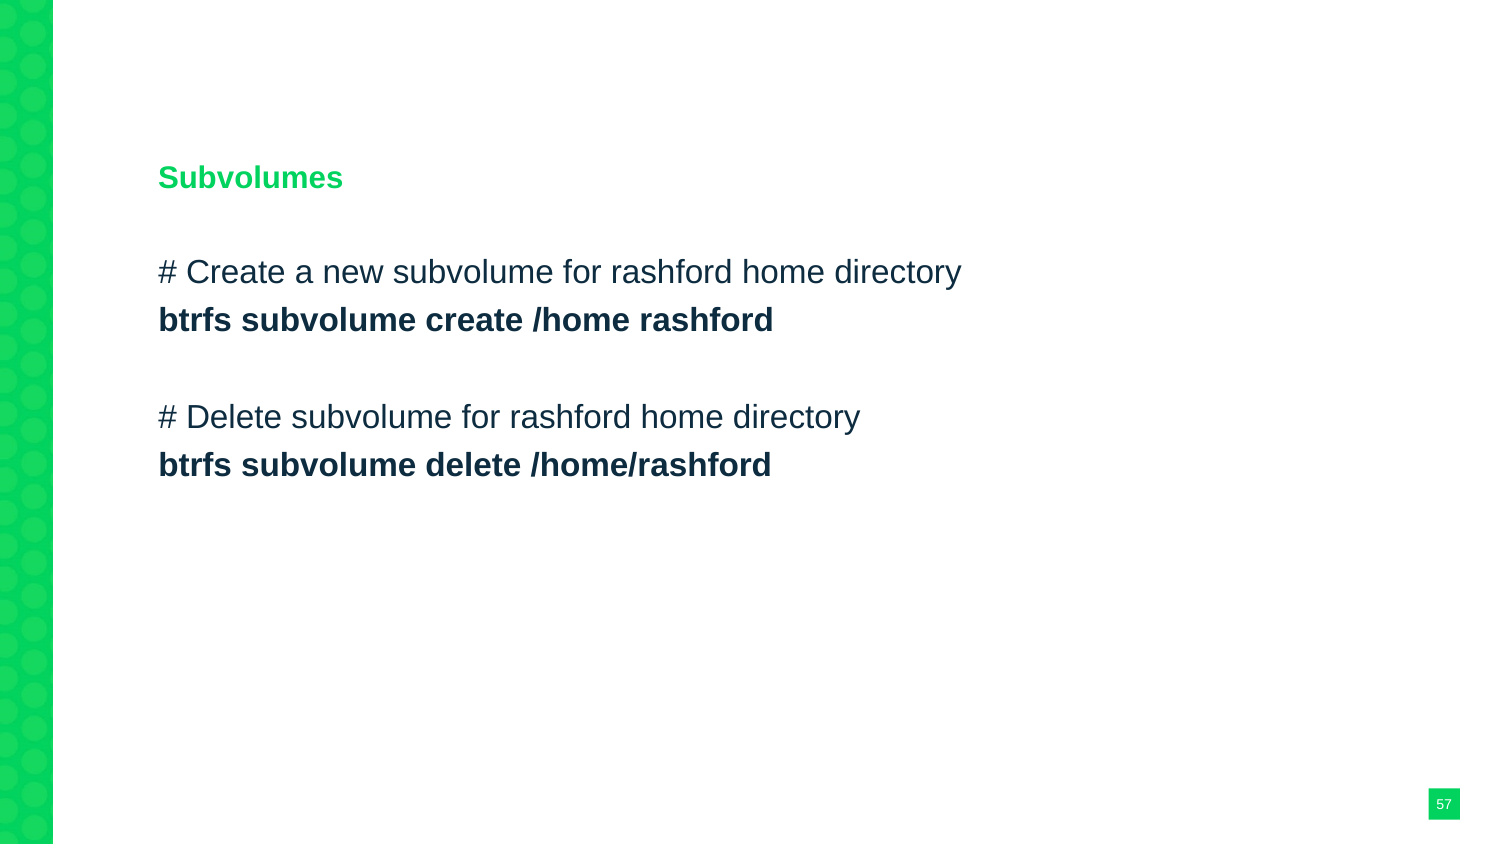

Advanced Features
Subvolumes
# Create a new subvolume for rashford home directory
btrfs subvolume create /home rashford

# Delete subvolume for rashford home directory
btrfs subvolume delete /home/rashford

57